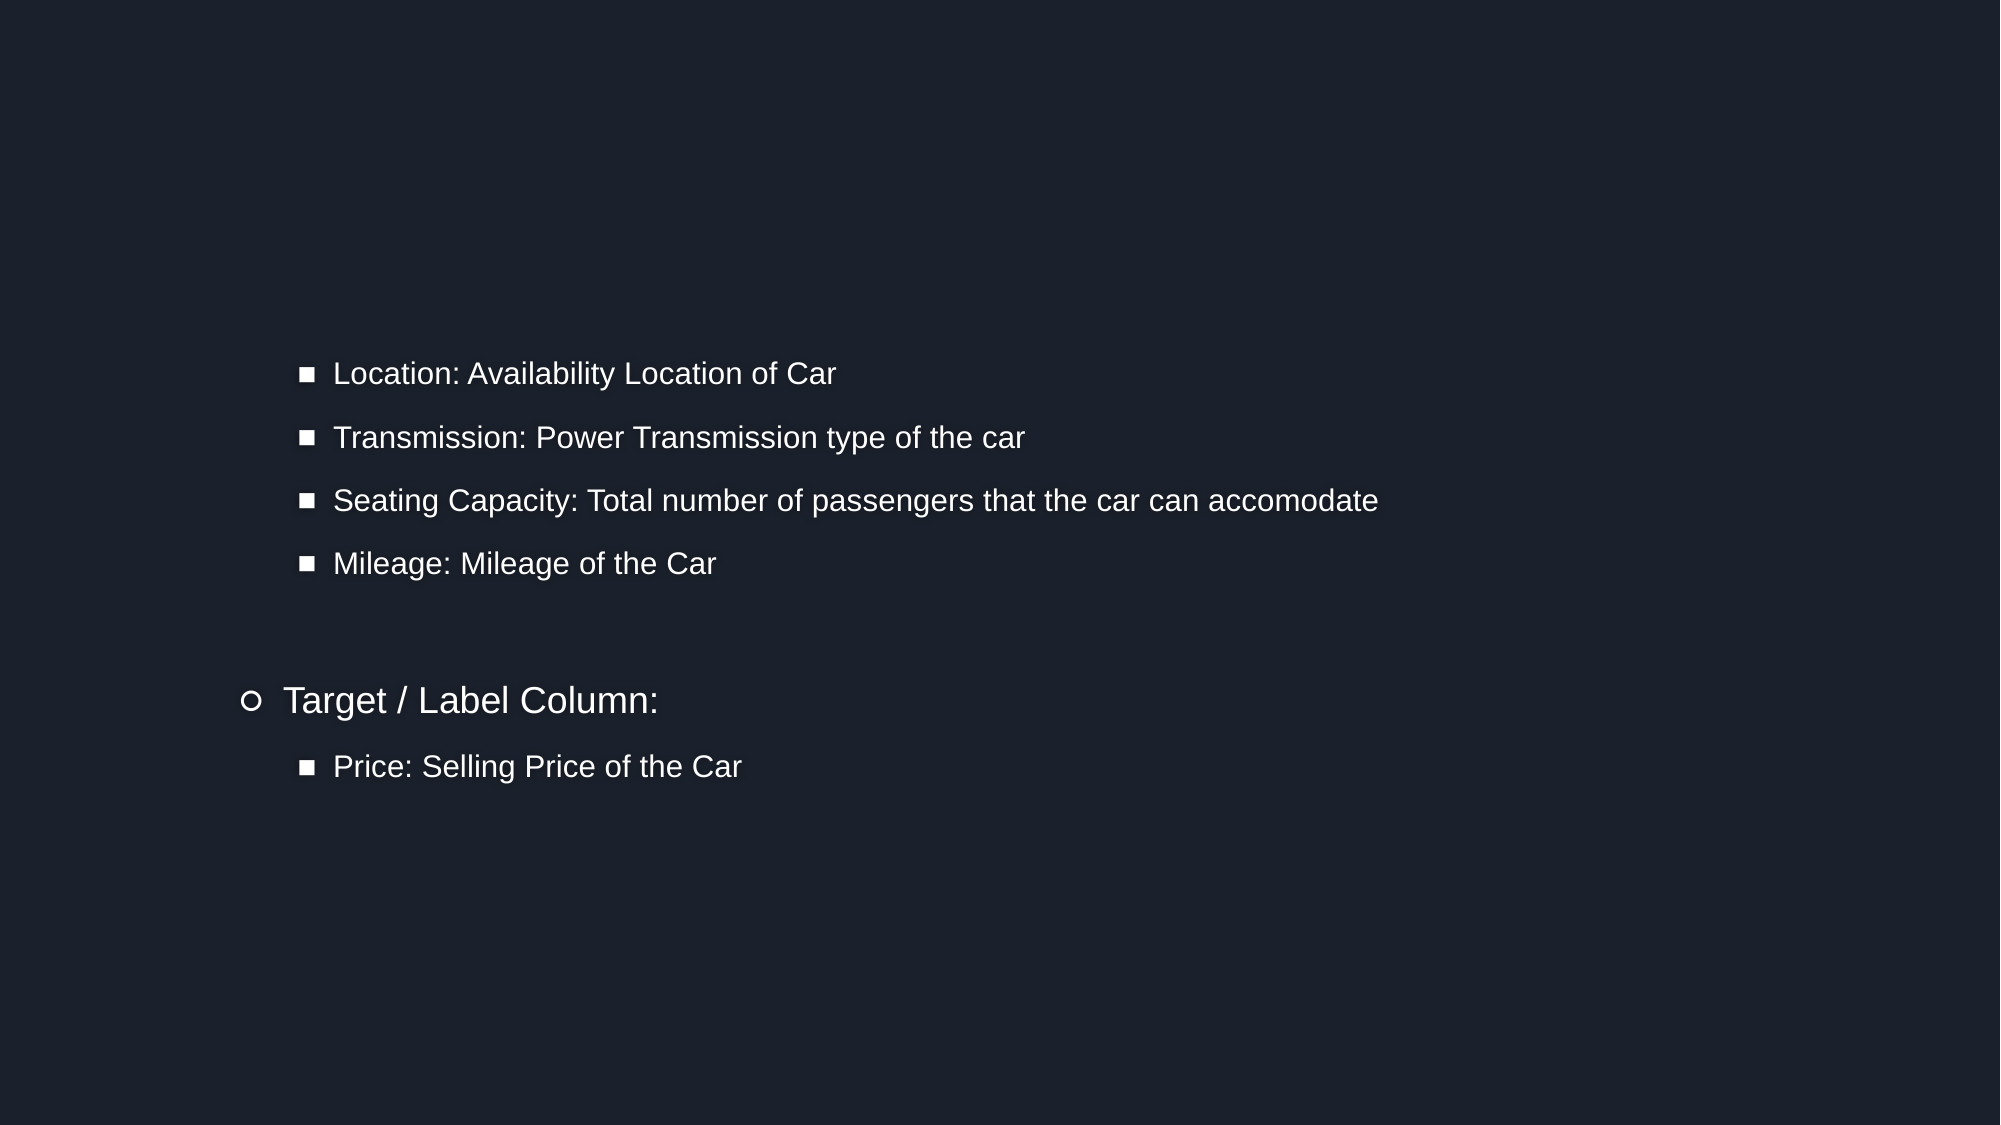

#
Location: Availability Location of Car
Transmission: Power Transmission type of the car
Seating Capacity: Total number of passengers that the car can accomodate
Mileage: Mileage of the Car

Target / Label Column:
Price: Selling Price of the Car